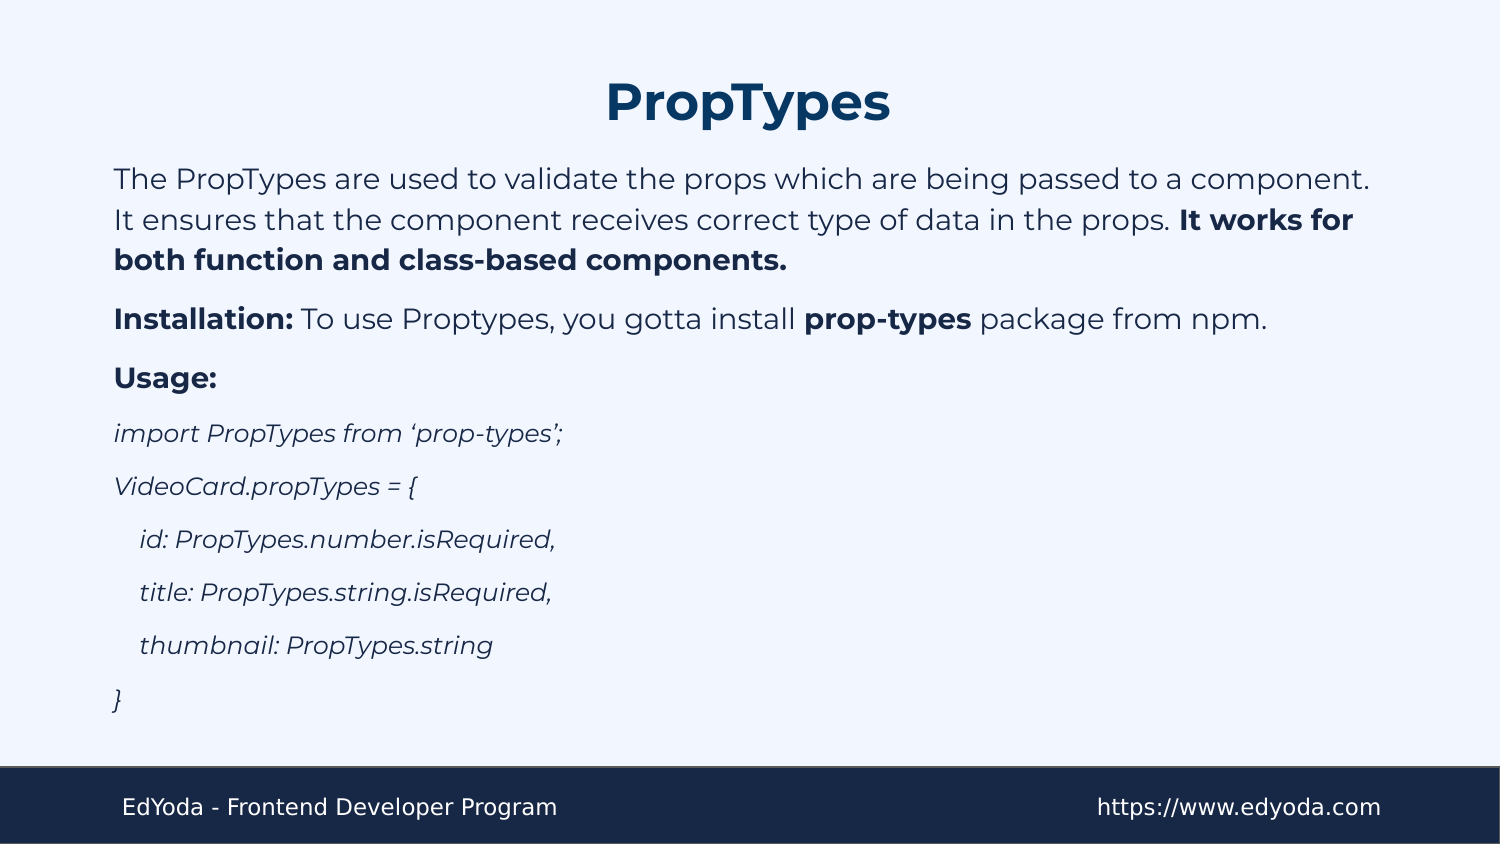

# PropTypes
The PropTypes are used to validate the props which are being passed to a component. It ensures that the component receives correct type of data in the props. It works for both function and class-based components.
Installation: To use Proptypes, you gotta install prop-types package from npm.
Usage:
import PropTypes from ‘prop-types’;
VideoCard.propTypes = {
    id: PropTypes.number.isRequired,
    title: PropTypes.string.isRequired,
    thumbnail: PropTypes.string
}

EdYoda - Frontend Developer Program
https://www.edyoda.com